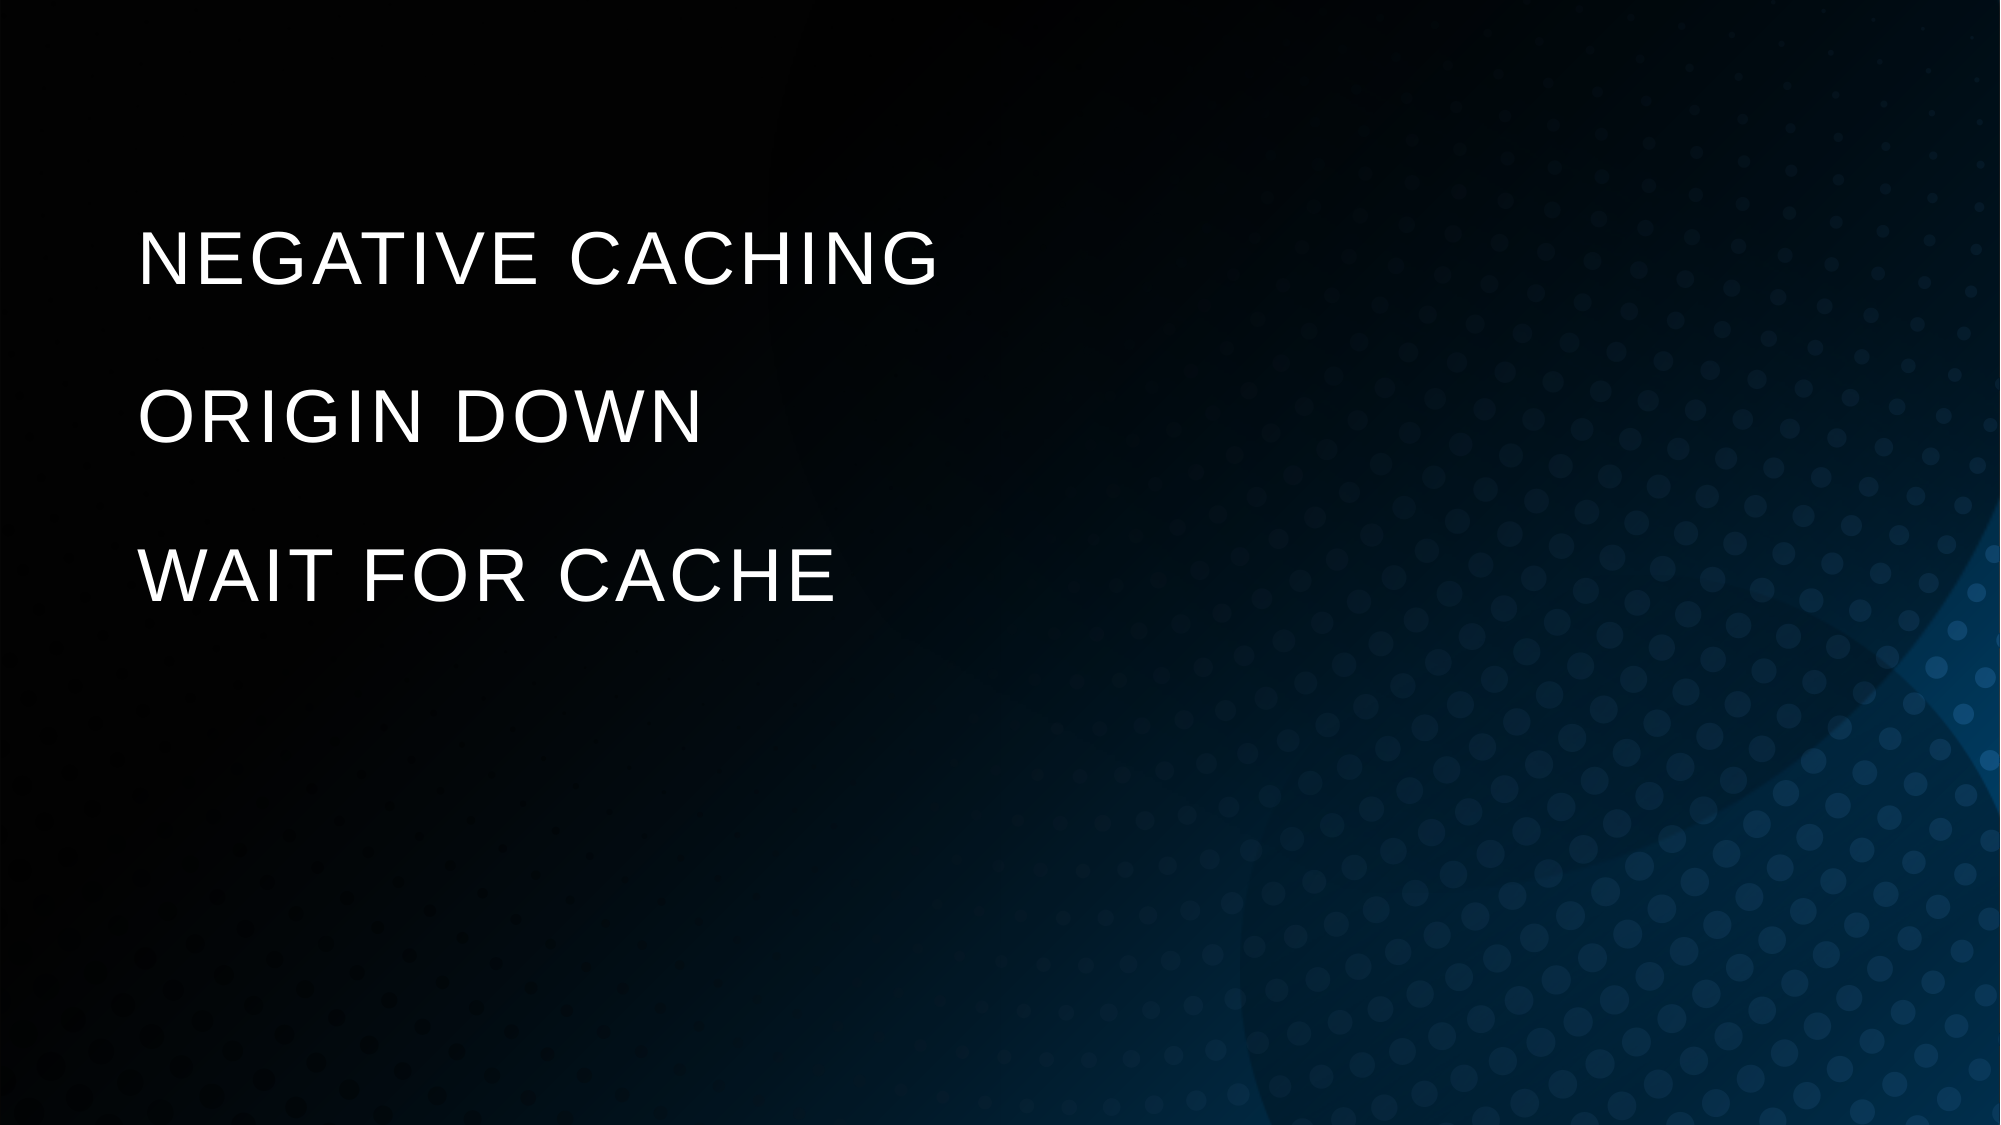

# Negative caching origin down wait for cache